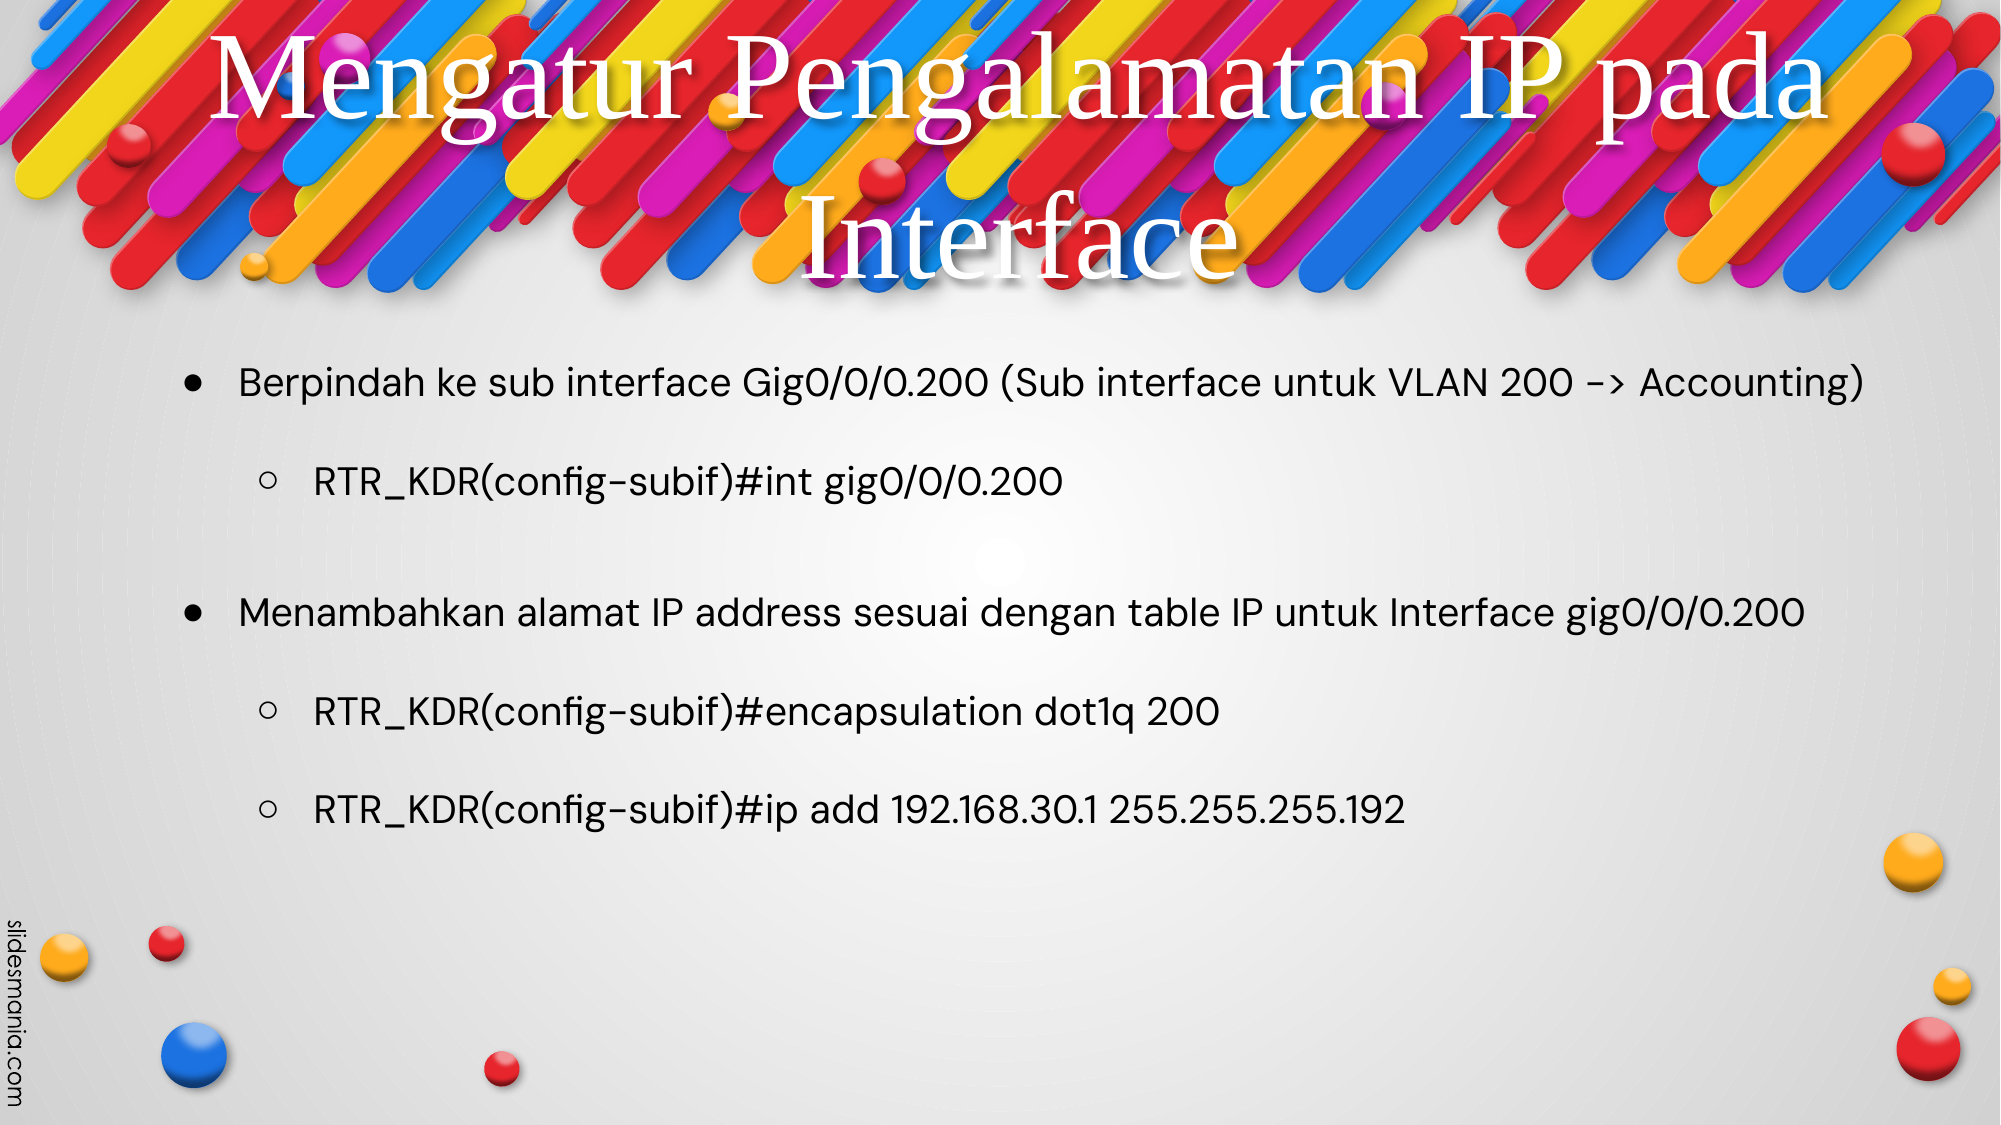

# Mengatur Pengalamatan IP pada Interface
Berpindah ke sub interface Gig0/0/0.200 (Sub interface untuk VLAN 200 -> Accounting)
RTR_KDR(config-subif)#int gig0/0/0.200

Menambahkan alamat IP address sesuai dengan table IP untuk Interface gig0/0/0.200
RTR_KDR(config-subif)#encapsulation dot1q 200
RTR_KDR(config-subif)#ip add 192.168.30.1 255.255.255.192